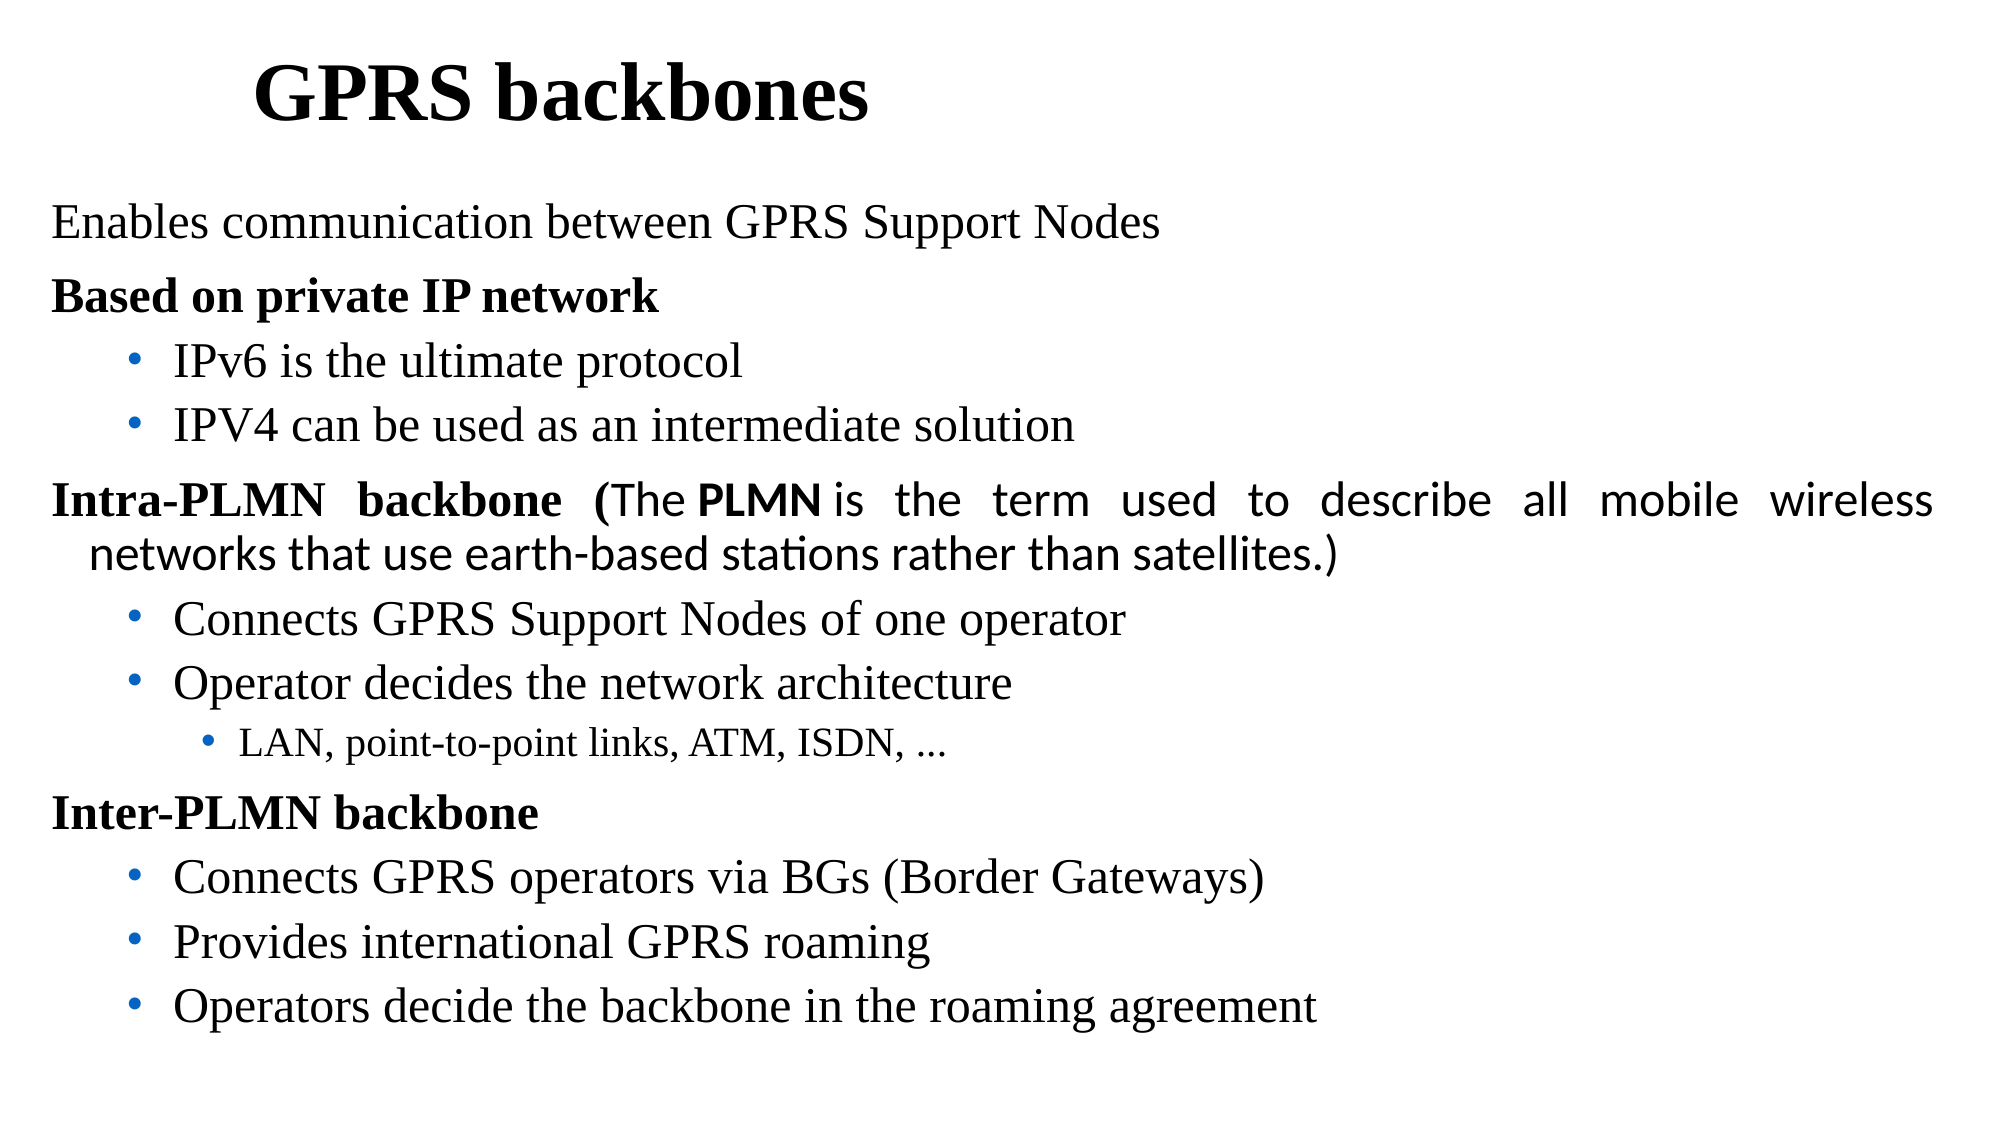

# GPRS backbones
Enables communication between GPRS Support Nodes
Based on private IP network
IPv6 is the ultimate protocol
IPV4 can be used as an intermediate solution
Intra-PLMN backbone (The PLMN is the term used to describe all mobile wireless networks that use earth-based stations rather than satellites.)
Connects GPRS Support Nodes of one operator
Operator decides the network architecture
LAN, point-to-point links, ATM, ISDN, ...
Inter-PLMN backbone
Connects GPRS operators via BGs (Border Gateways)
Provides international GPRS roaming
Operators decide the backbone in the roaming agreement